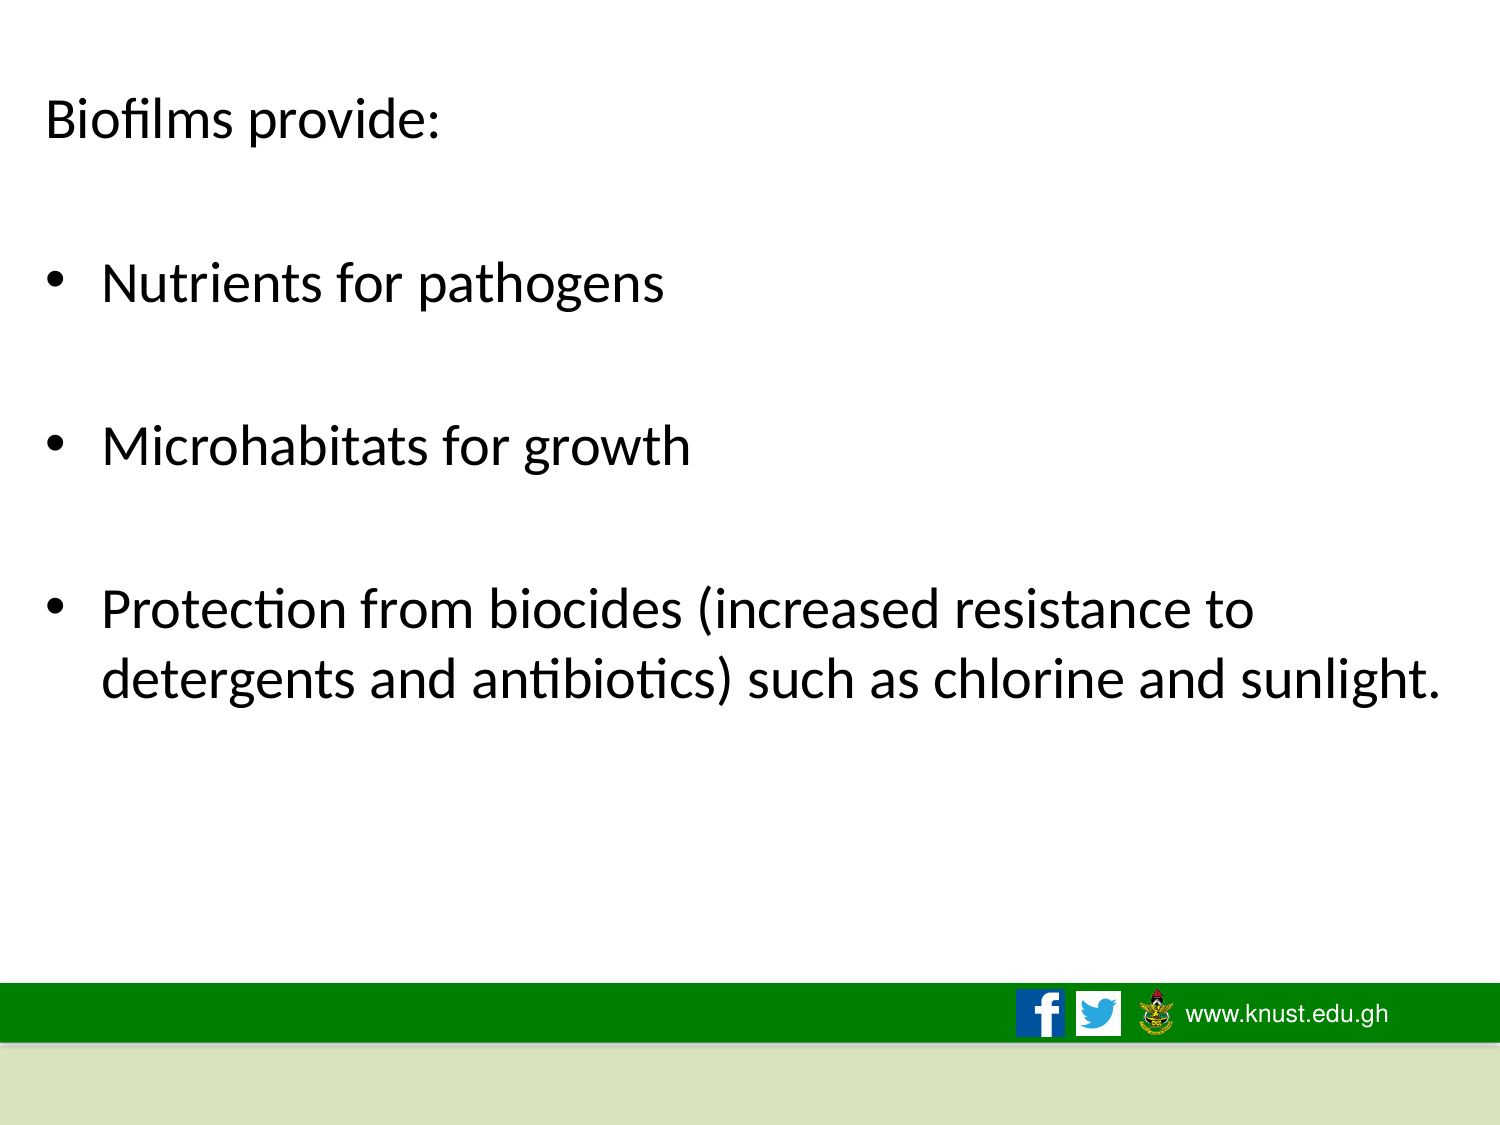

Biofilms provide:

Nutrients for pathogens

Microhabitats for growth

Protection from biocides (increased resistance to detergents and antibiotics) such as chlorine and sunlight.

2019/2020